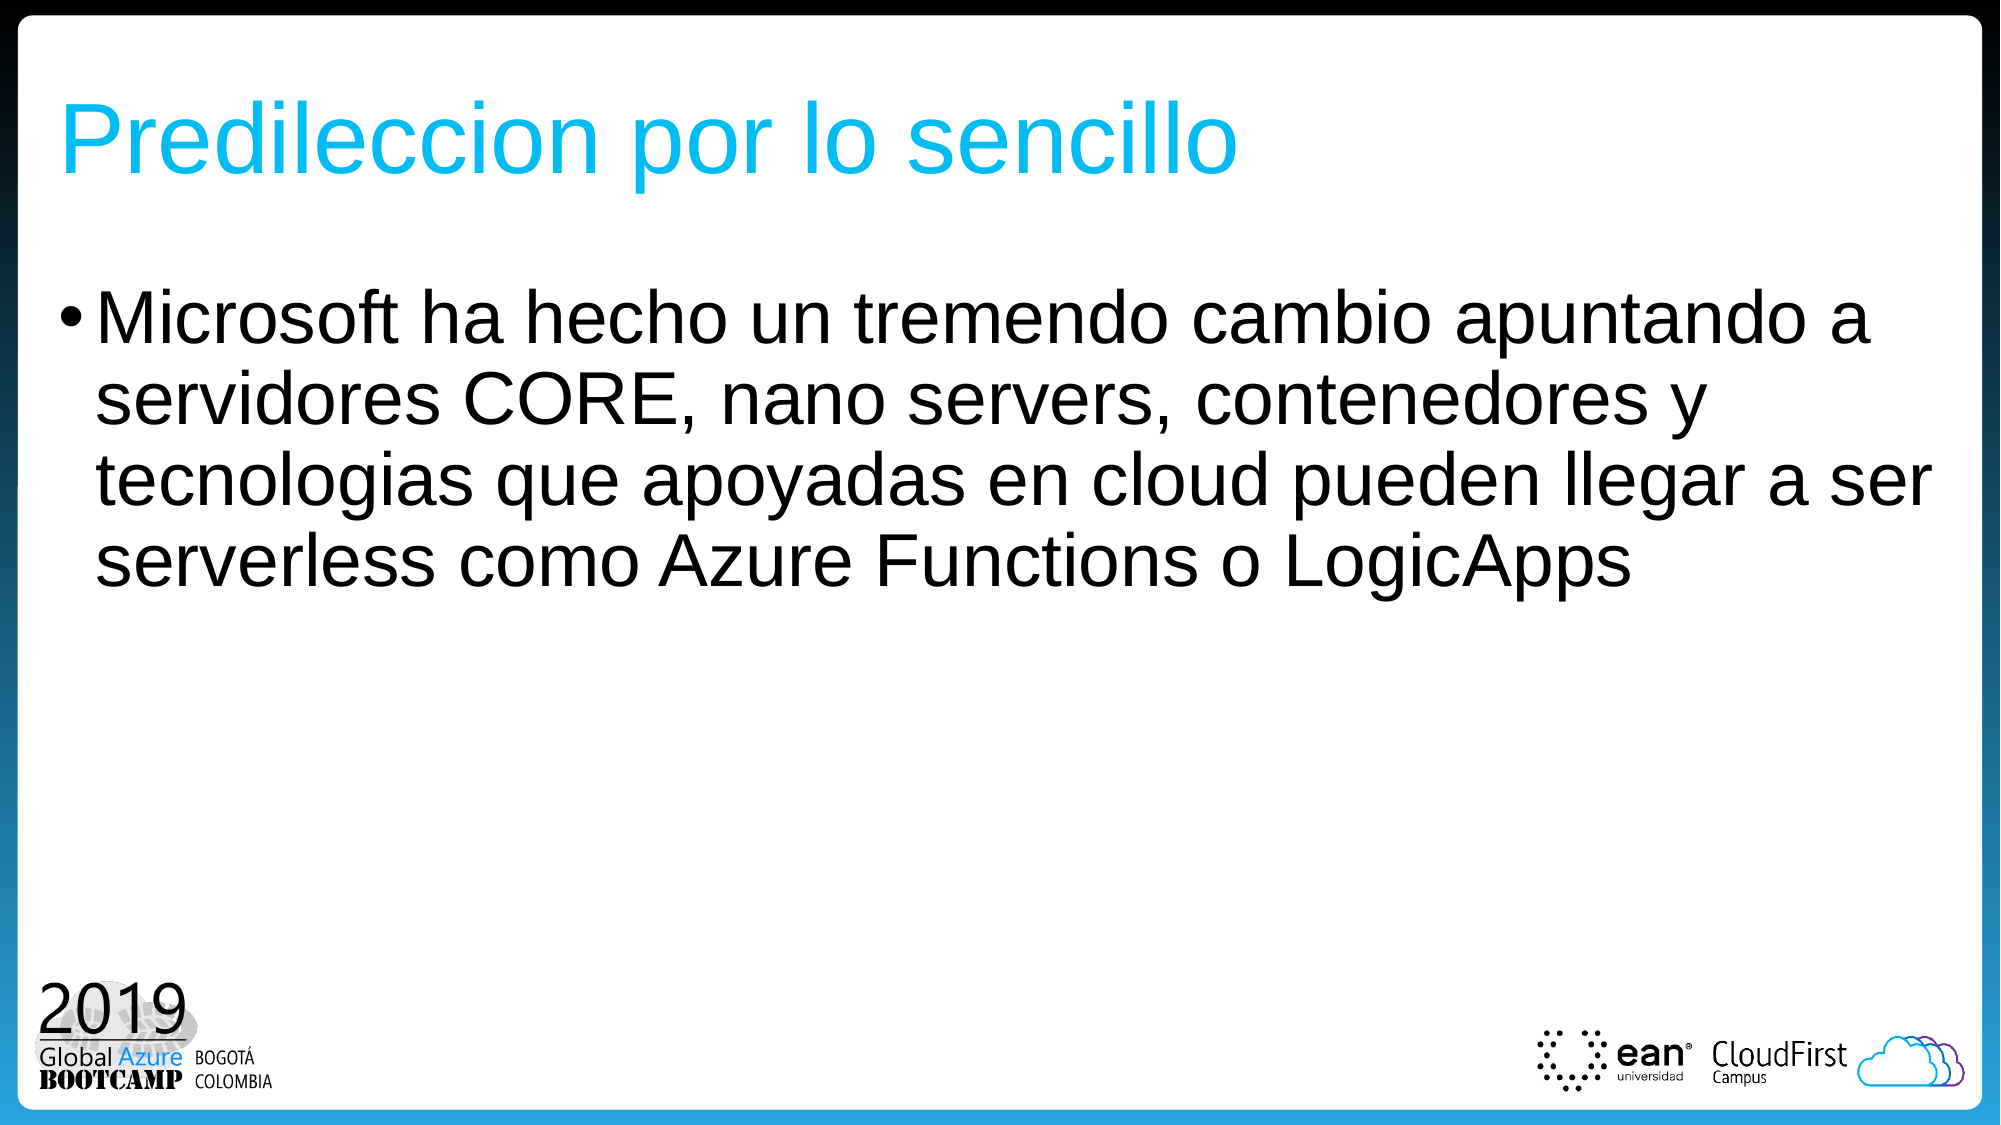

# Predileccion por lo sencillo
Microsoft ha hecho un tremendo cambio apuntando a servidores CORE, nano servers, contenedores y tecnologias que apoyadas en cloud pueden llegar a ser serverless como Azure Functions o LogicApps